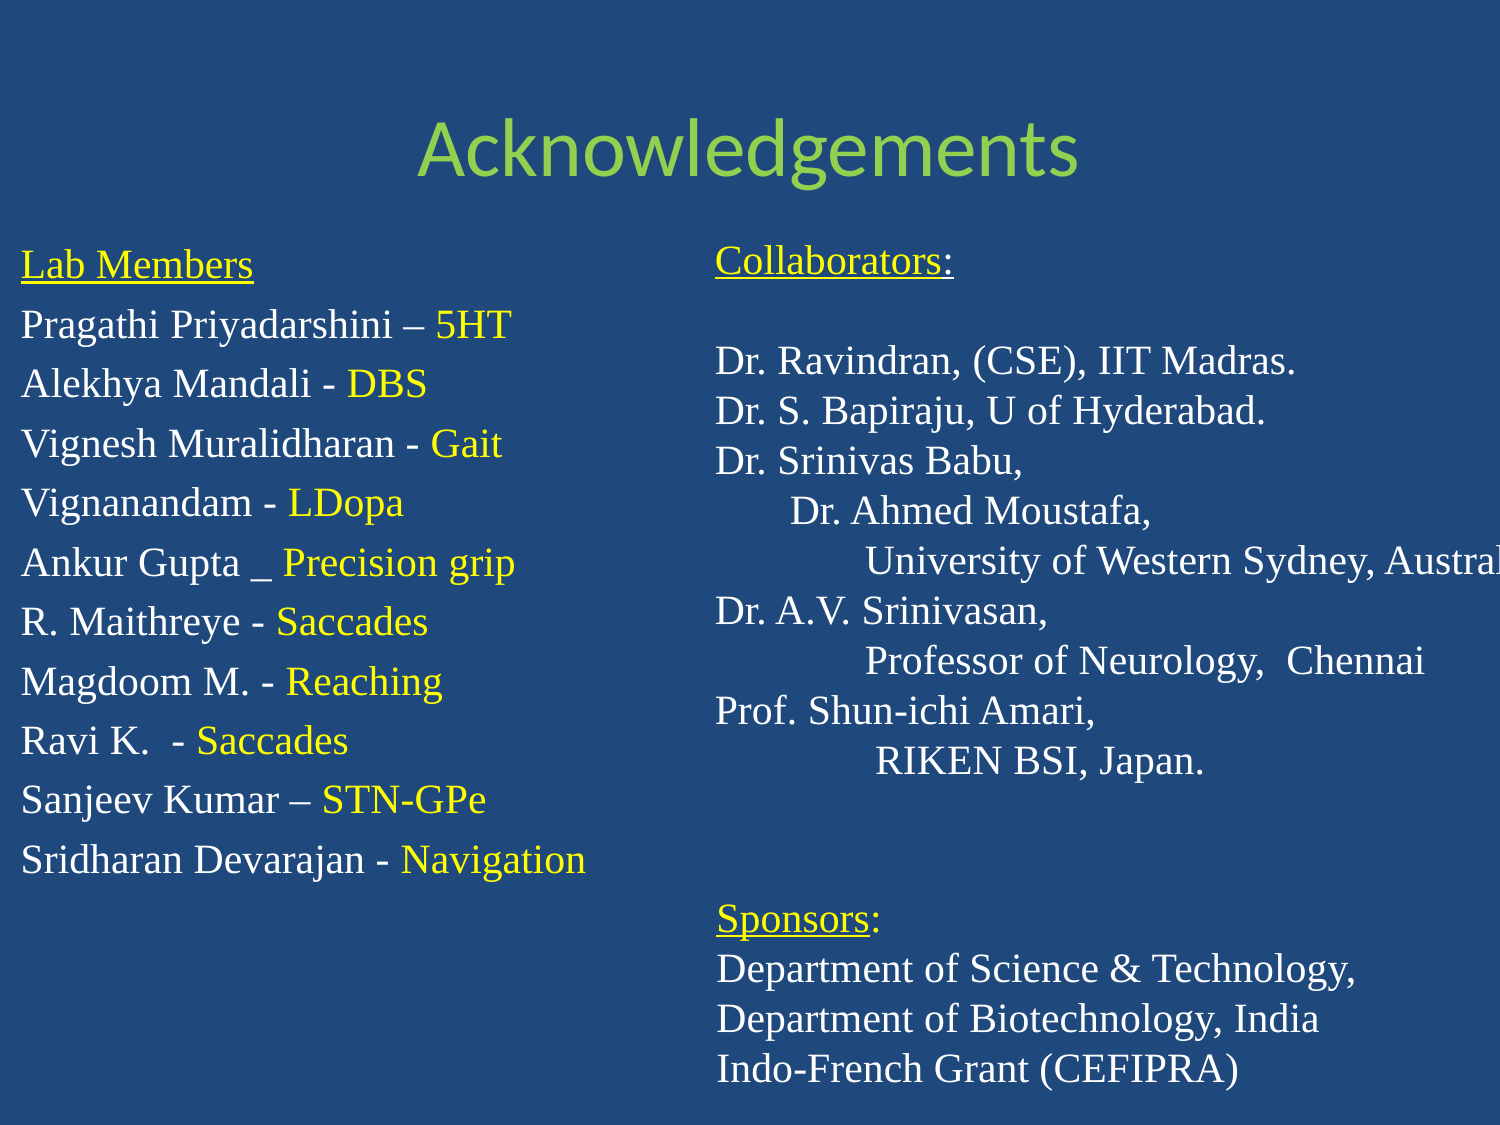

# Acknowledgements
Collaborators:

Dr. Ravindran, (CSE), IIT Madras.
Dr. S. Bapiraju, U of Hyderabad.
Dr. Srinivas Babu,
	Dr. Ahmed Moustafa,
		University of Western Sydney, Australia.
Dr. A.V. Srinivasan,
		Professor of Neurology,  Chennai
Prof. Shun-ichi Amari,
		 RIKEN BSI, Japan.

Lab Members
Pragathi Priyadarshini – 5HT
Alekhya Mandali - DBS
Vignesh Muralidharan - Gait
Vignanandam - LDopa
Ankur Gupta _ Precision grip
R. Maithreye - Saccades
Magdoom M. - Reaching
Ravi K.  - Saccades
Sanjeev Kumar – STN-GPe
Sridharan Devarajan - Navigation

Sponsors:
Department of Science & Technology,
Department of Biotechnology, India
Indo-French Grant (CEFIPRA)